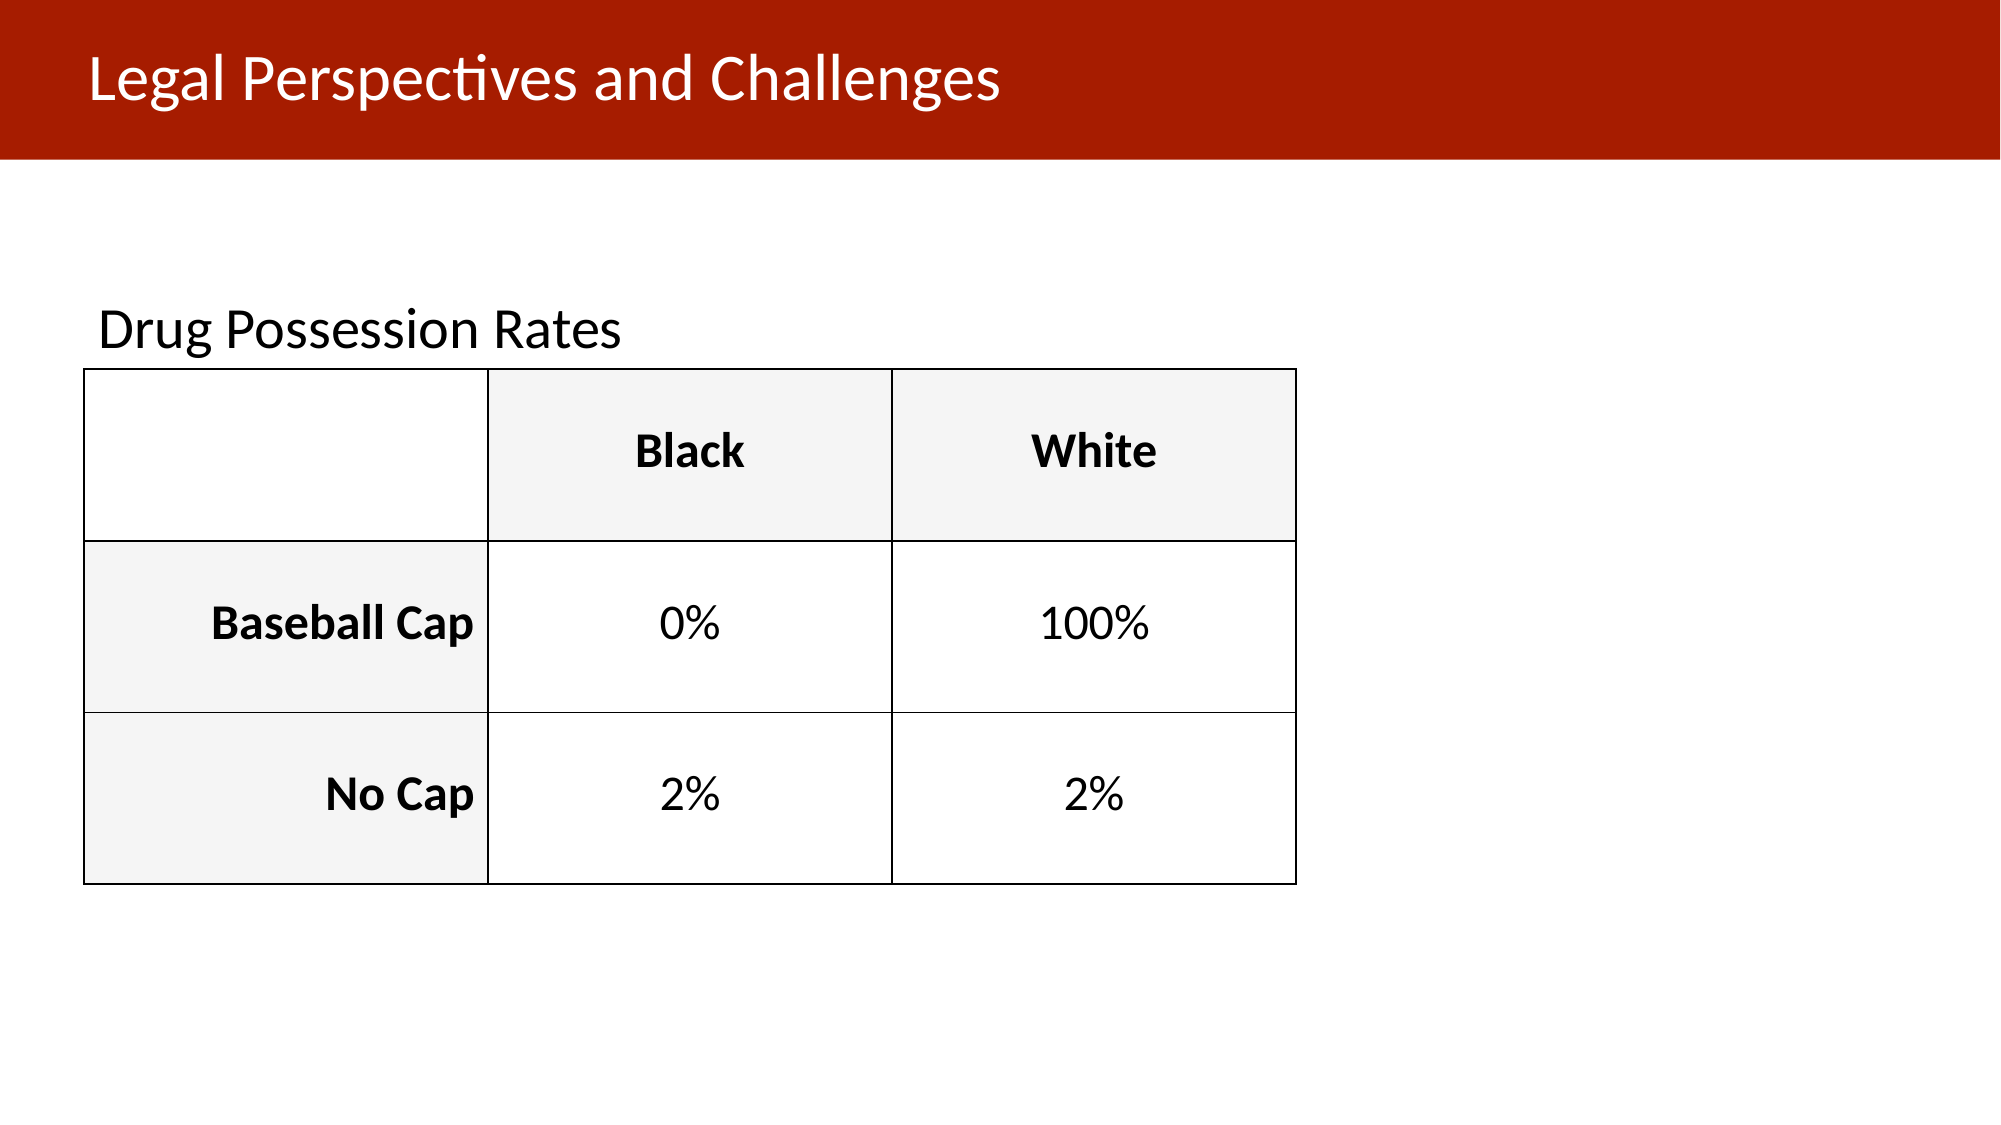

# Legal Perspectives and Challenges
Drug Possession Rates
|  | Black | White |
| --- | --- | --- |
| Baseball Cap | 0% | 100% |
| No Cap | 2% | 2% |